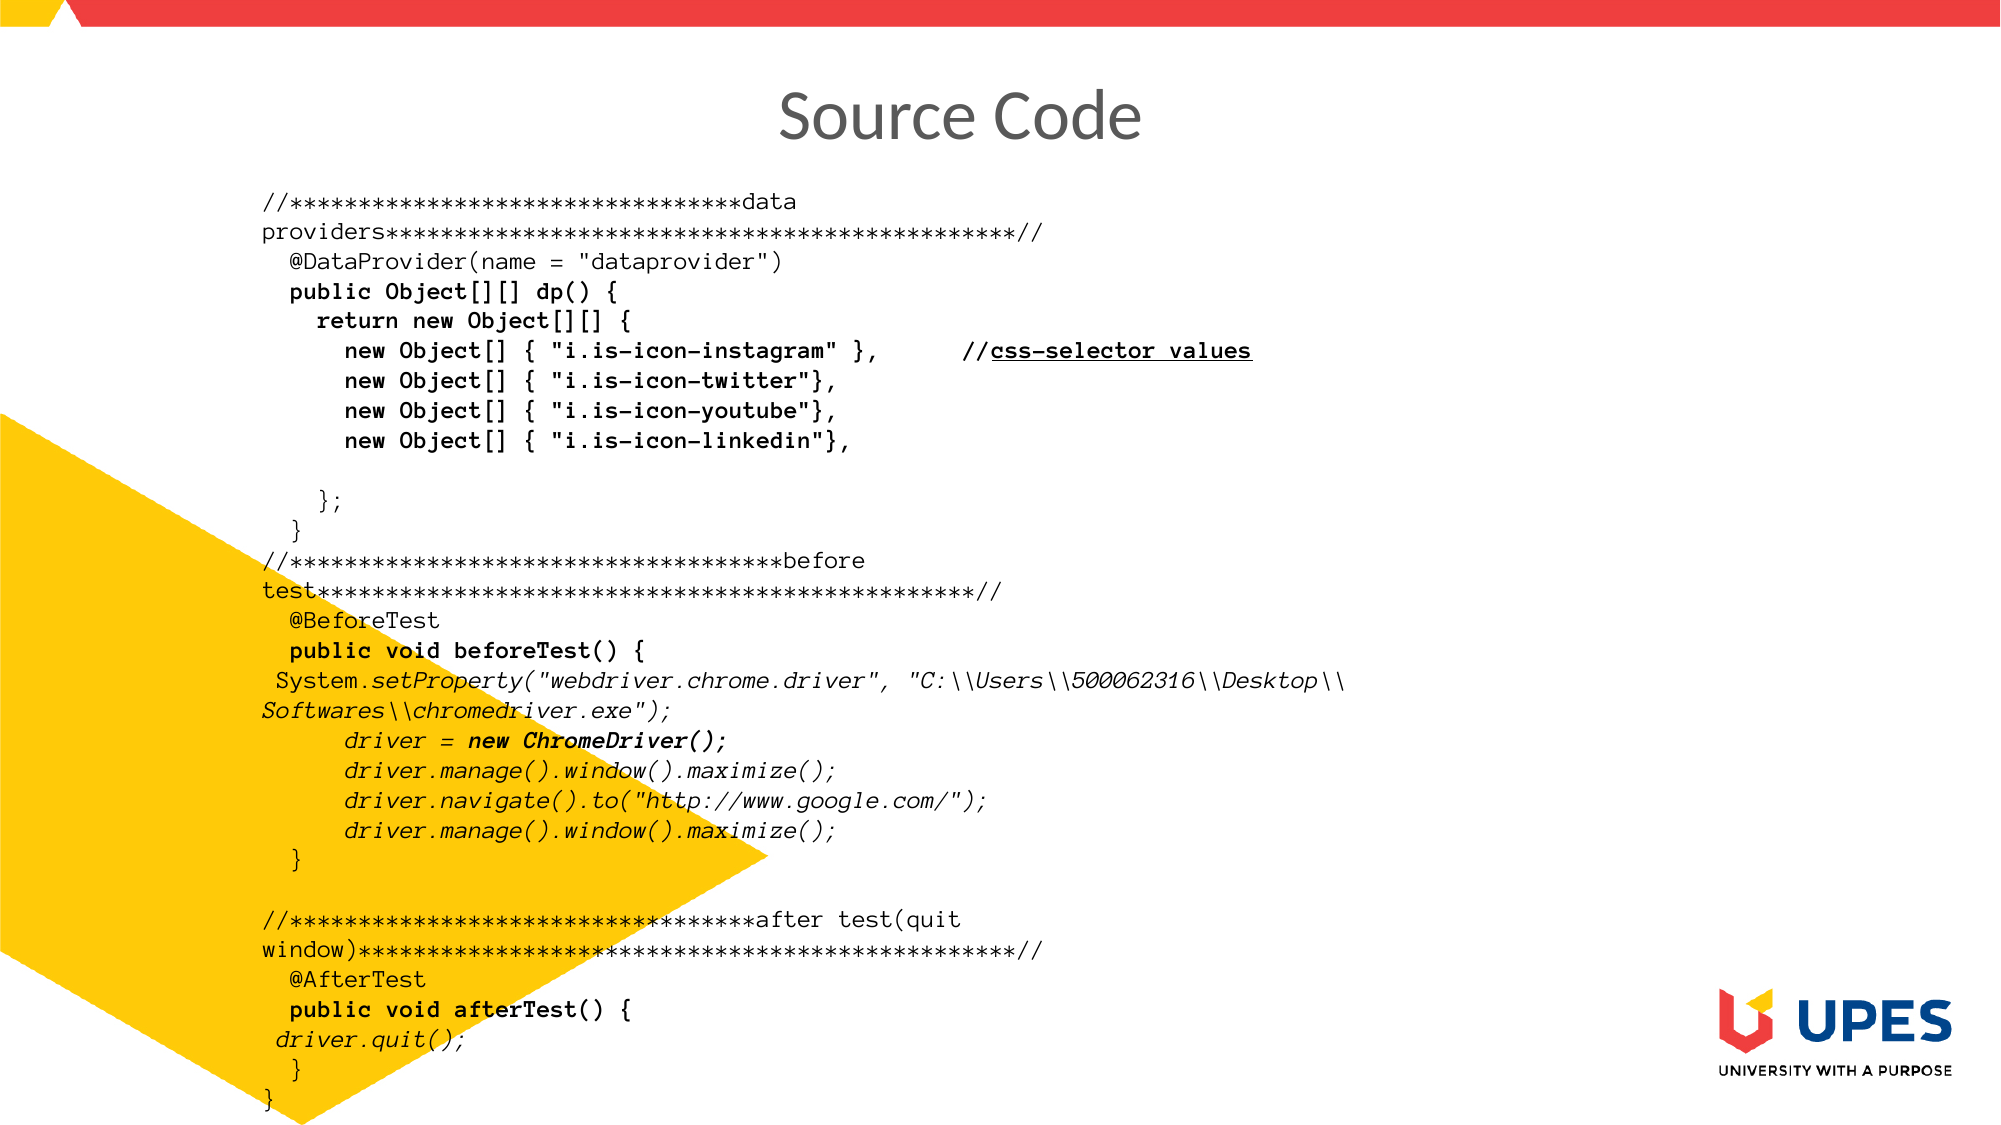

# Source Code
//*********************************data providers**********************************************//
  @DataProvider(name = "dataprovider")
  public Object[][] dp() {
    return new Object[][] {
      new Object[] { "i.is-icon-instagram" },      //css-selector values
      new Object[] { "i.is-icon-twitter"},
      new Object[] { "i.is-icon-youtube"},
      new Object[] { "i.is-icon-linkedin"},

    };
  }
//************************************before test************************************************//
  @BeforeTest
  public void beforeTest() {
 System.setProperty("webdriver.chrome.driver", "C:\\Users\\500062316\\Desktop\\Softwares\\chromedriver.exe");
      driver = new ChromeDriver();
      driver.manage().window().maximize();
      driver.navigate().to("http://www.google.com/");
      driver.manage().window().maximize();
  }

//**********************************after test(quit window)************************************************//
  @AfterTest
  public void afterTest() {
 driver.quit();
  }
}